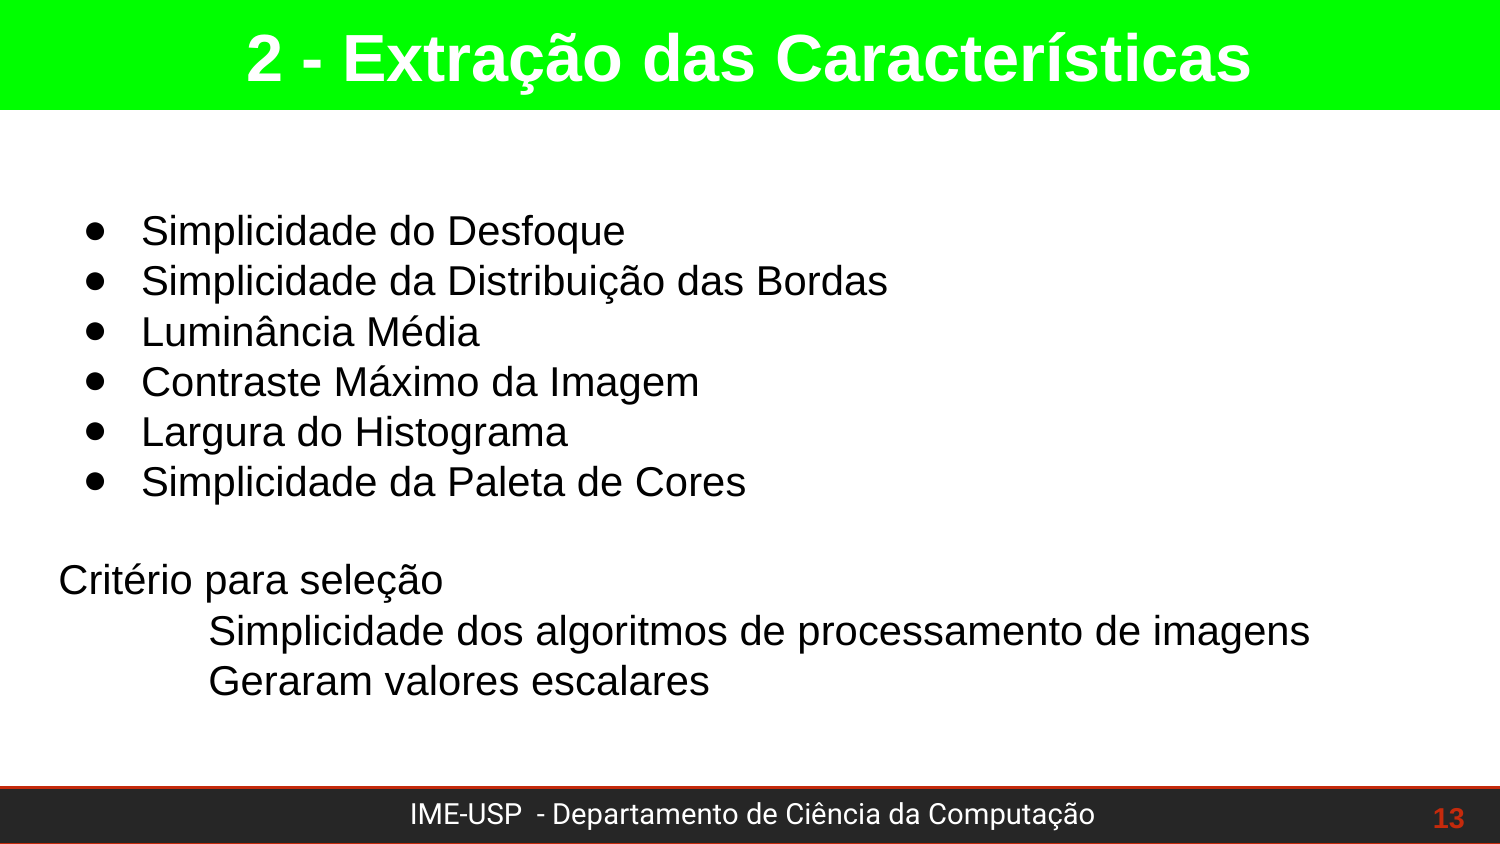

2 - Extração das Características
Simplicidade do Desfoque
Simplicidade da Distribuição das Bordas
Luminância Média
Contraste Máximo da Imagem
Largura do Histograma
Simplicidade da Paleta de Cores

Critério para seleção
	Simplicidade dos algoritmos de processamento de imagens
	Geraram valores escalares

13
13
IME-USP  - Departamento de Ciência da Computação